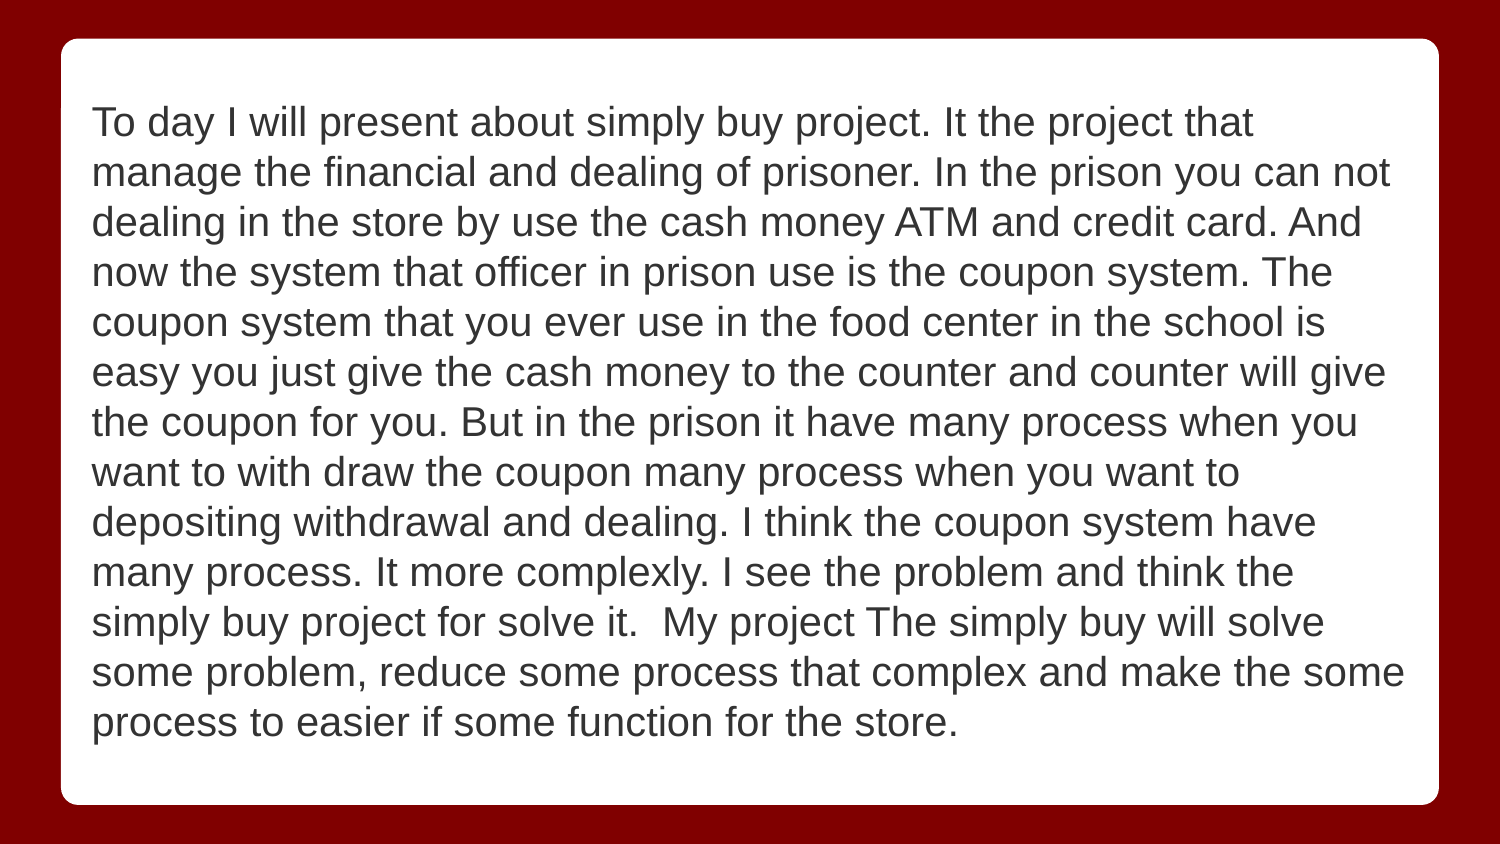

To day I will present about simply buy project. It the project that manage the financial and dealing of prisoner. In the prison you can not  dealing in the store by use the cash money ATM and credit card. And now the system that officer in prison use is the coupon system. The coupon system that you ever use in the food center in the school is easy you just give the cash money to the counter and counter will give the coupon for you. But in the prison it have many process when you want to with draw the coupon many process when you want to depositing withdrawal and dealing. I think the coupon system have many process. It more complexly. I see the problem and think the simply buy project for solve it.  My project The simply buy will solve some problem, reduce some process that complex and make the some process to easier if some function for the store.